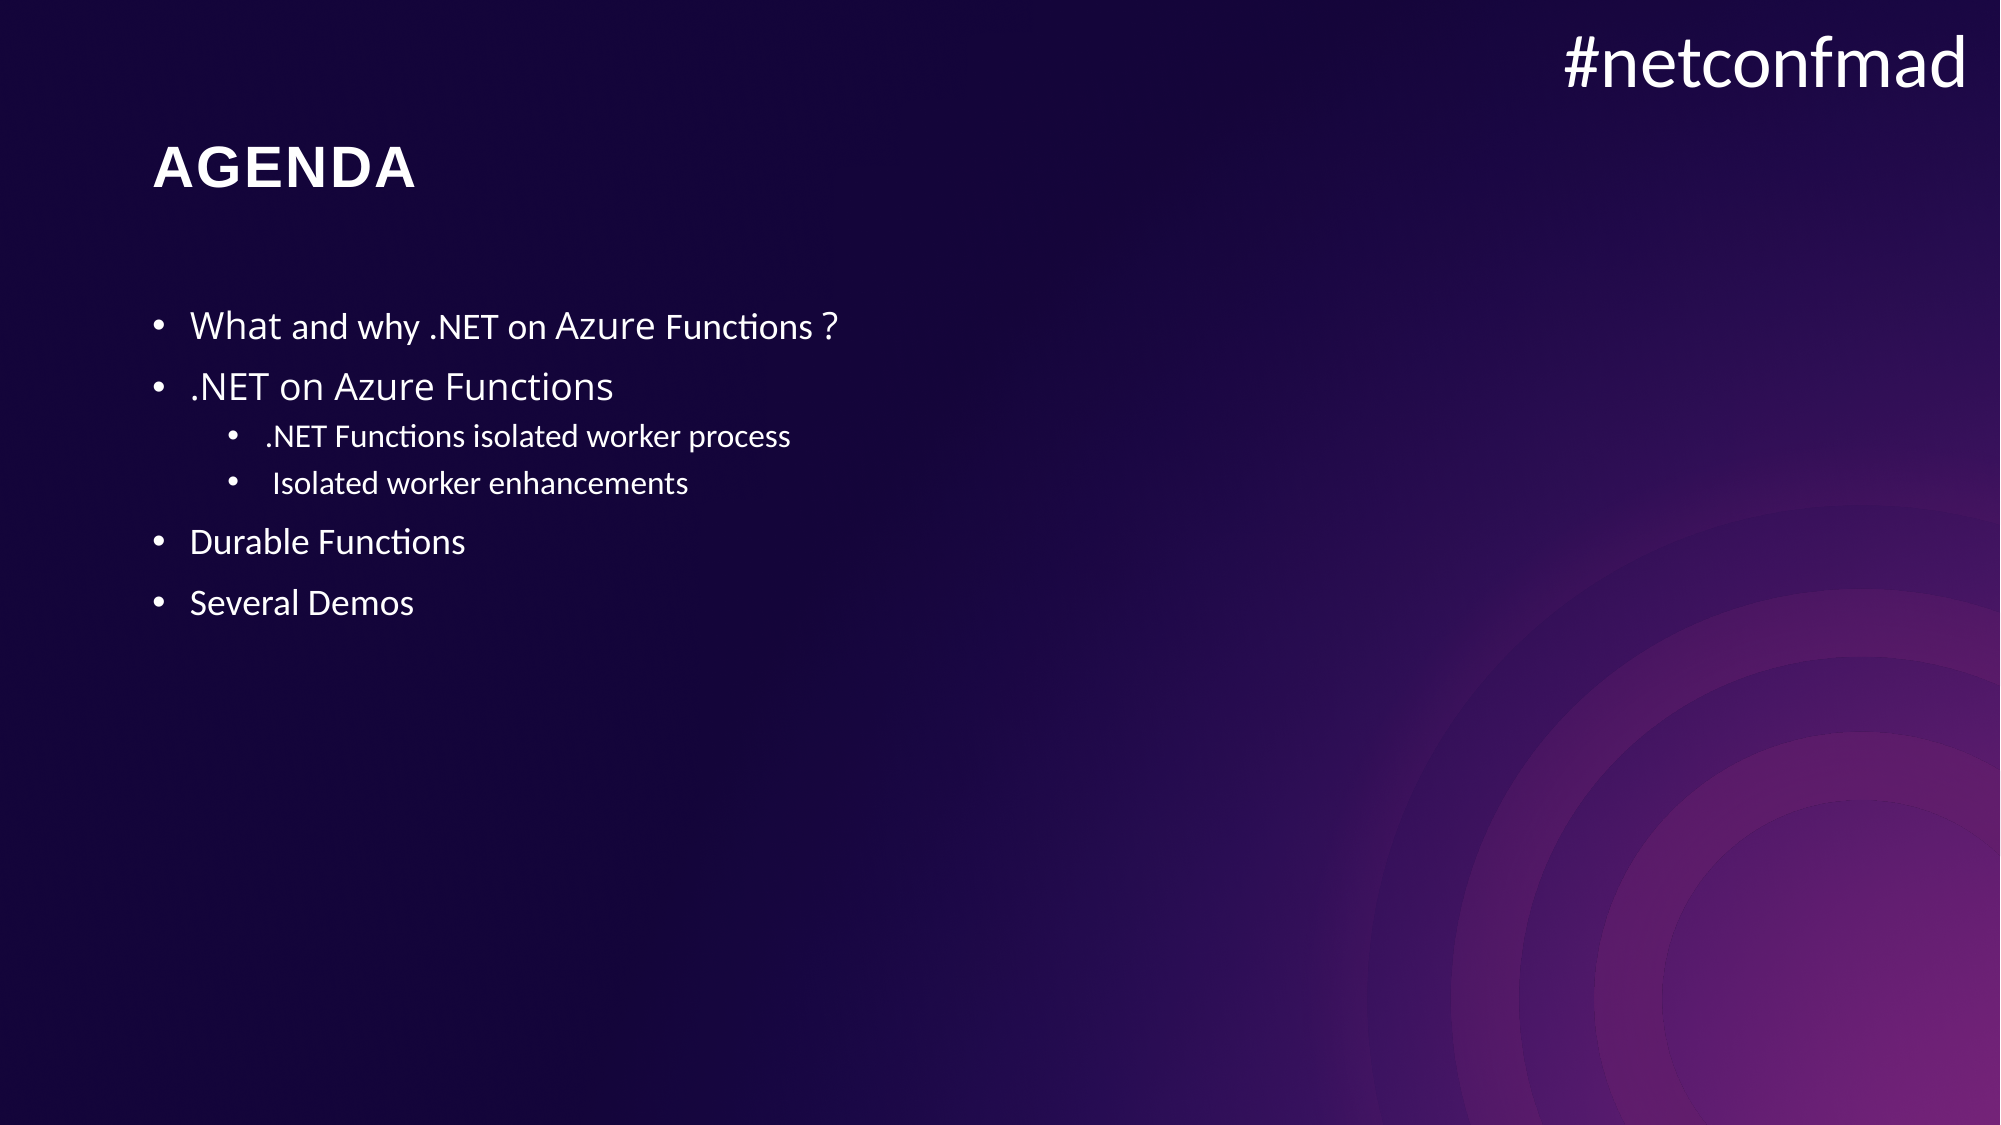

# AGENDA
What and why .NET on Azure Functions ?
.NET on Azure Functions
.NET Functions isolated worker process
 Isolated worker enhancements
Durable Functions
Several Demos